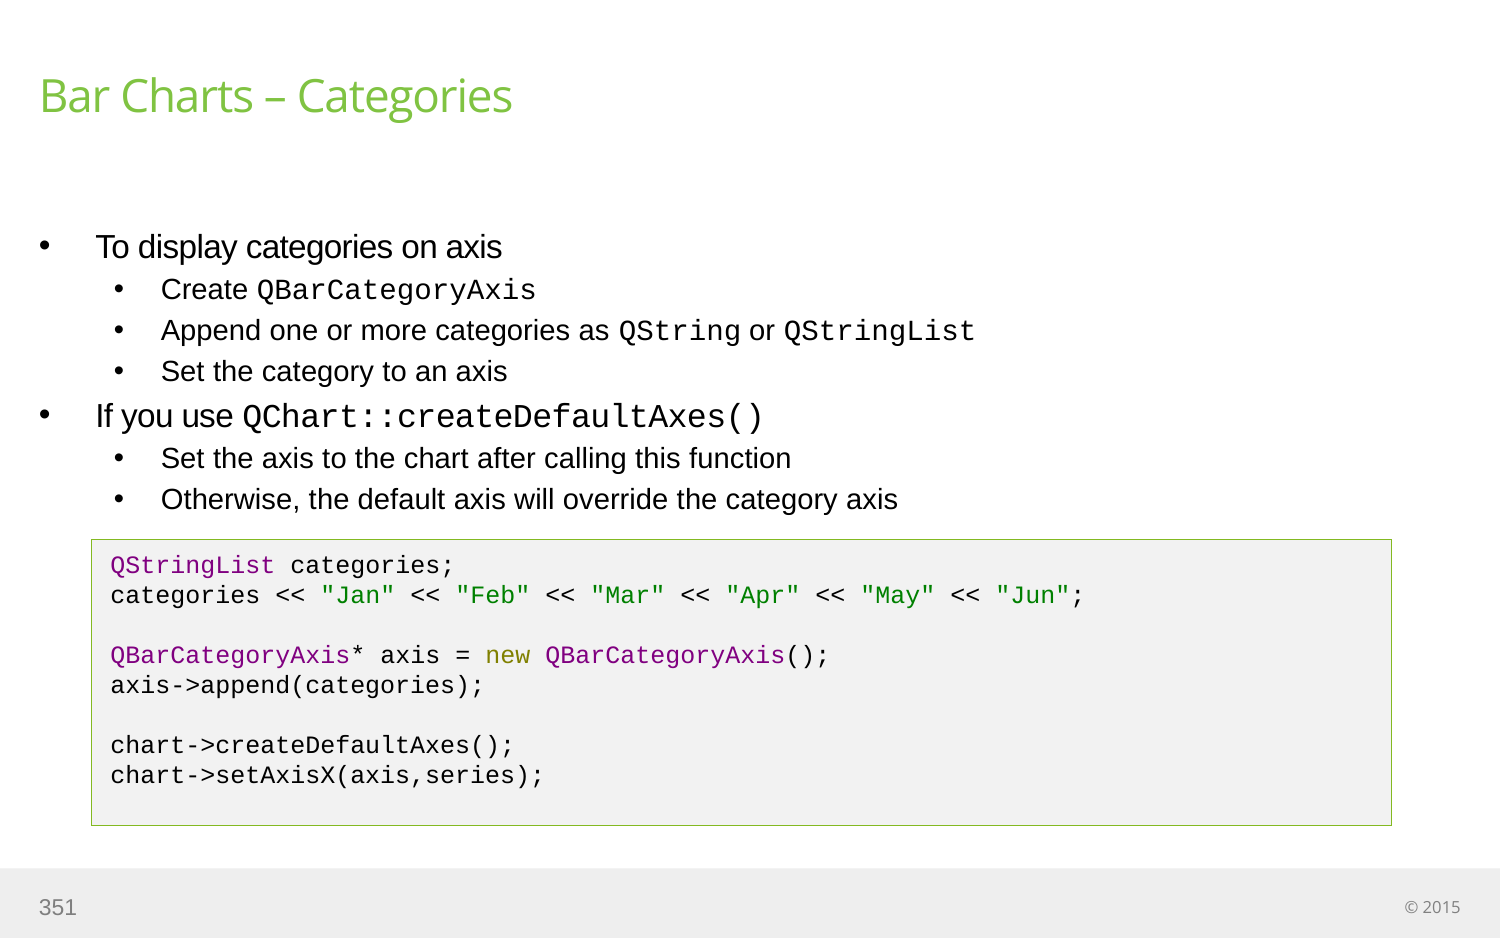

# Bar Charts – Categories
To display categories on axis
Create QBarCategoryAxis
Append one or more categories as QString or QStringList
Set the category to an axis
If you use QChart::createDefaultAxes()
Set the axis to the chart after calling this function
Otherwise, the default axis will override the category axis

QStringList categories;
categories << "Jan" << "Feb" << "Mar" << "Apr" << "May" << "Jun";

QBarCategoryAxis* axis = new QBarCategoryAxis();
axis->append(categories);

chart->createDefaultAxes();
chart->setAxisX(axis,series);
351
© 2015